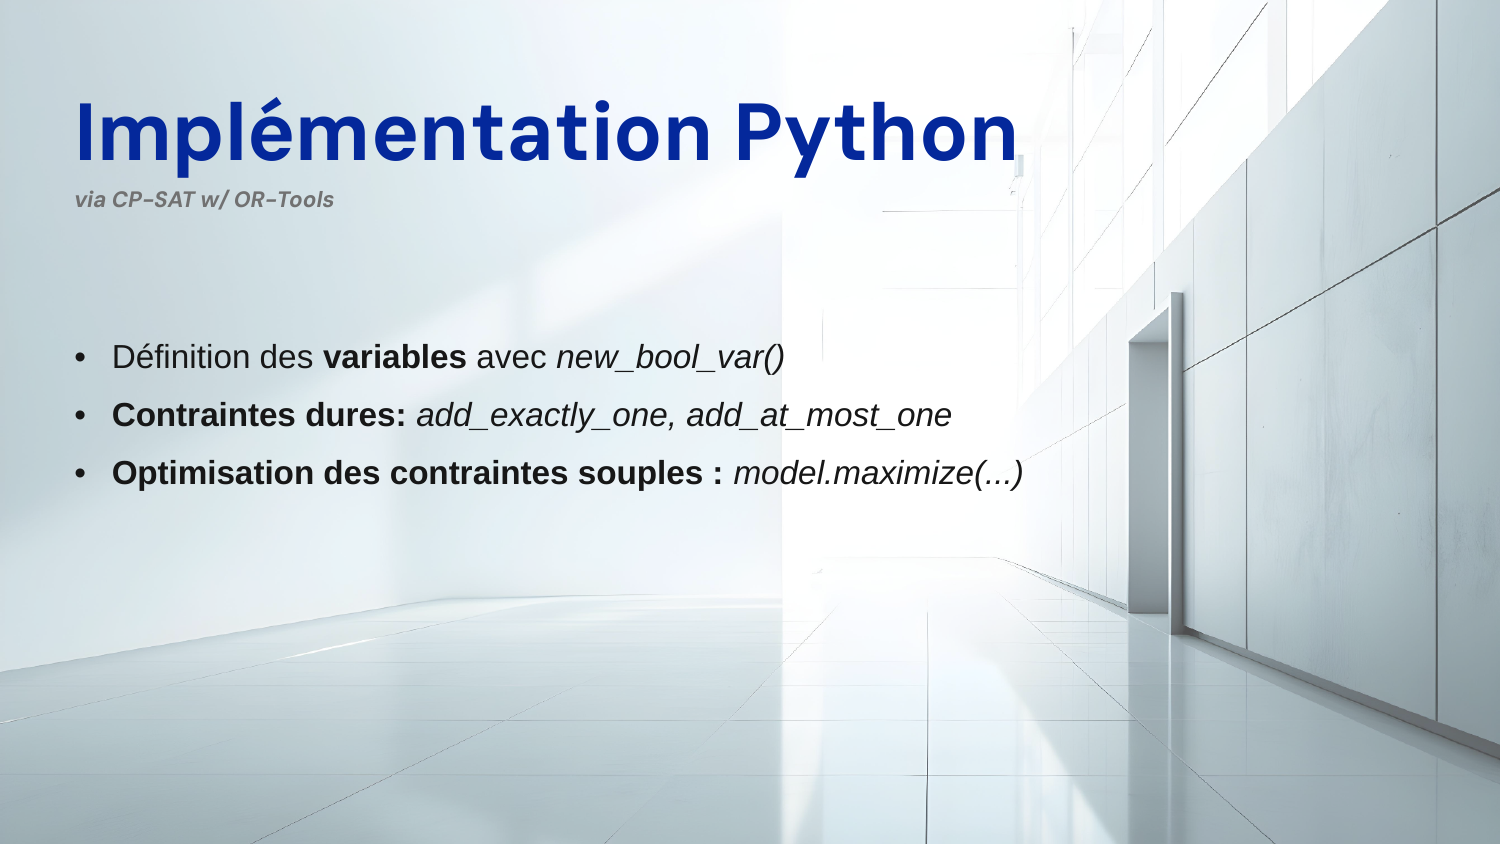

# Implémentation Python via CP-SAT w/ OR-Tools
Définition des variables avec new_bool_var()
Contraintes dures: add_exactly_one, add_at_most_one
Optimisation des contraintes souples : model.maximize(...)